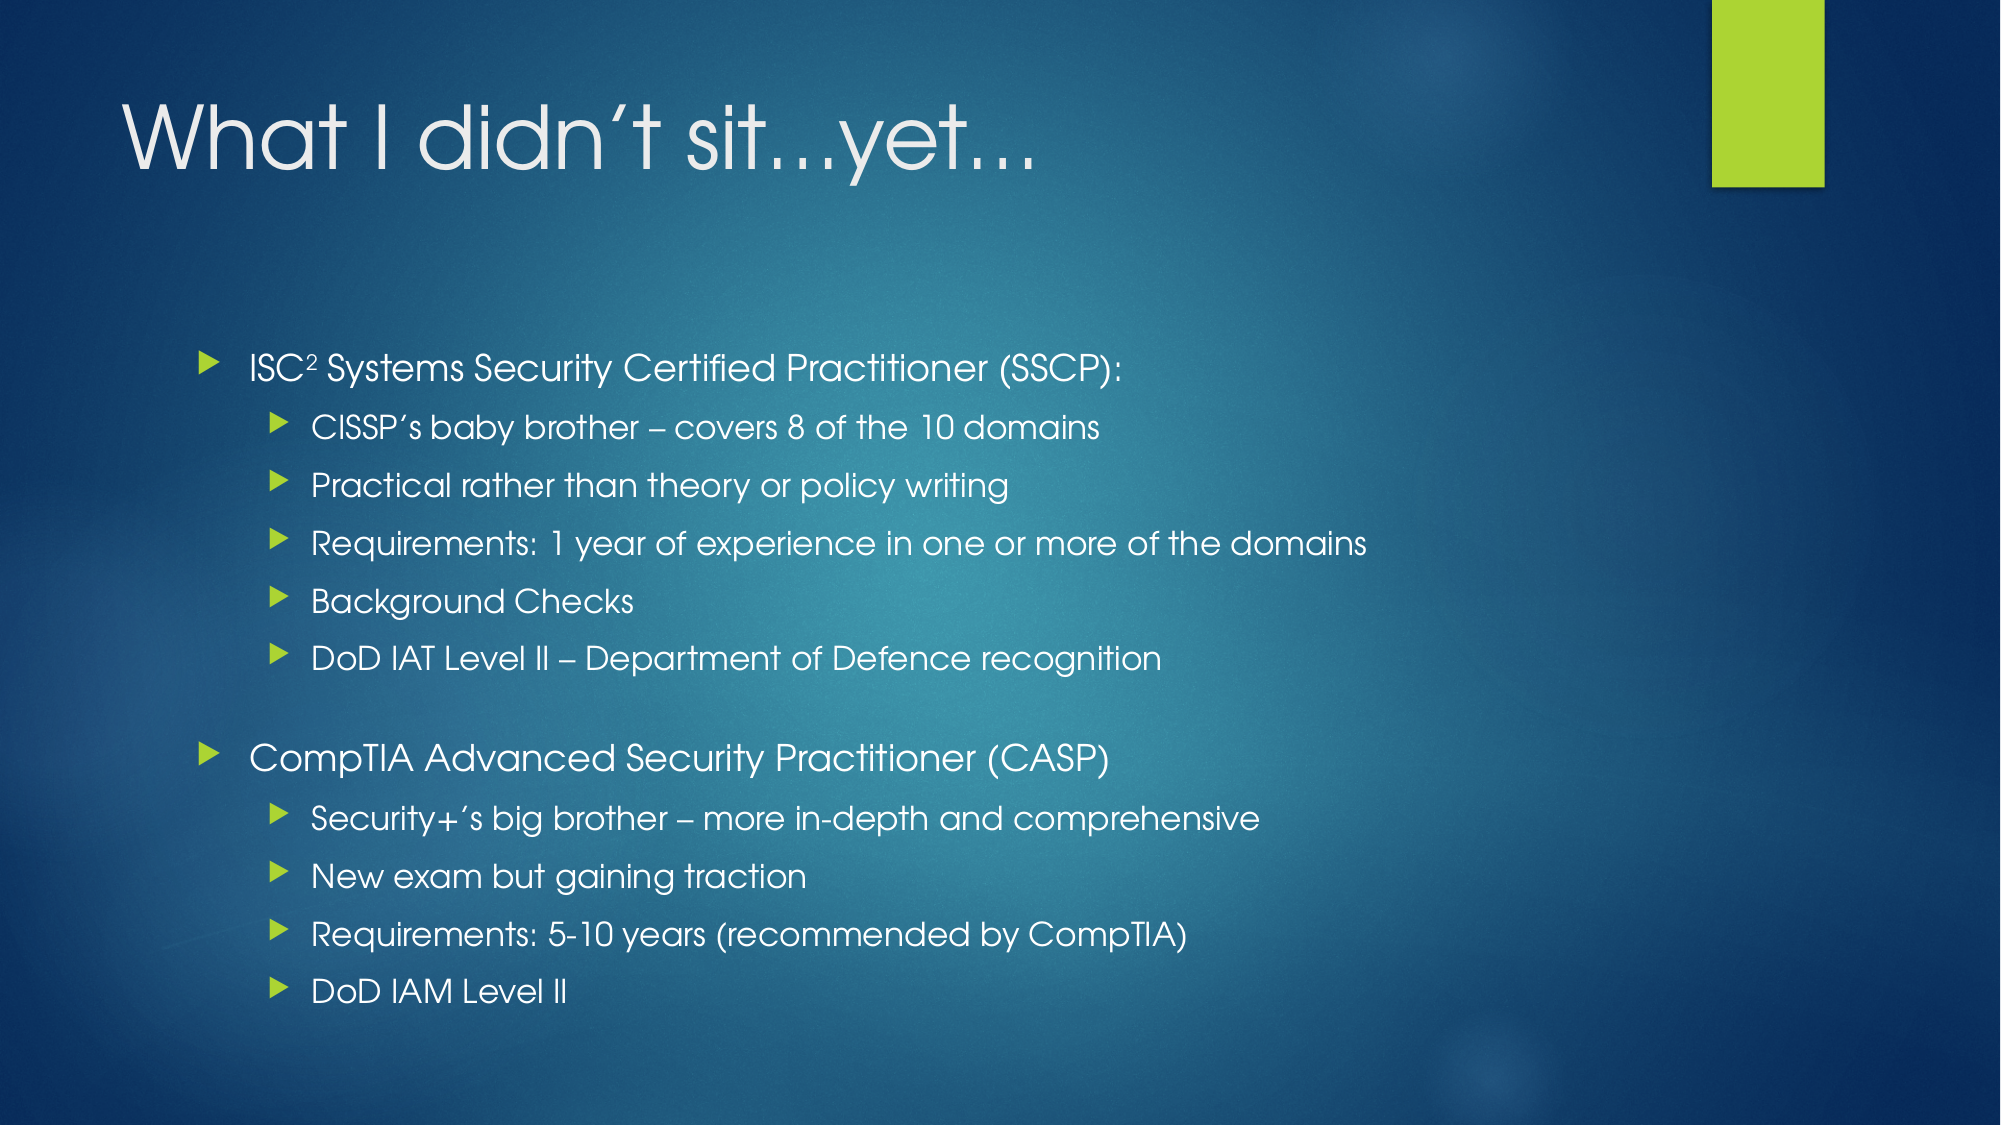

# What I didn’t sit…yet…
ISC2 Systems Security Certified Practitioner (SSCP):
CISSP’s baby brother – covers 8 of the 10 domains
Practical rather than theory or policy writing
Requirements: 1 year of experience in one or more of the domains
Background Checks
DoD IAT Level II – Department of Defence recognition
CompTIA Advanced Security Practitioner (CASP)
Security+’s big brother – more in-depth and comprehensive
New exam but gaining traction
Requirements: 5-10 years (recommended by CompTIA)
DoD IAM Level II